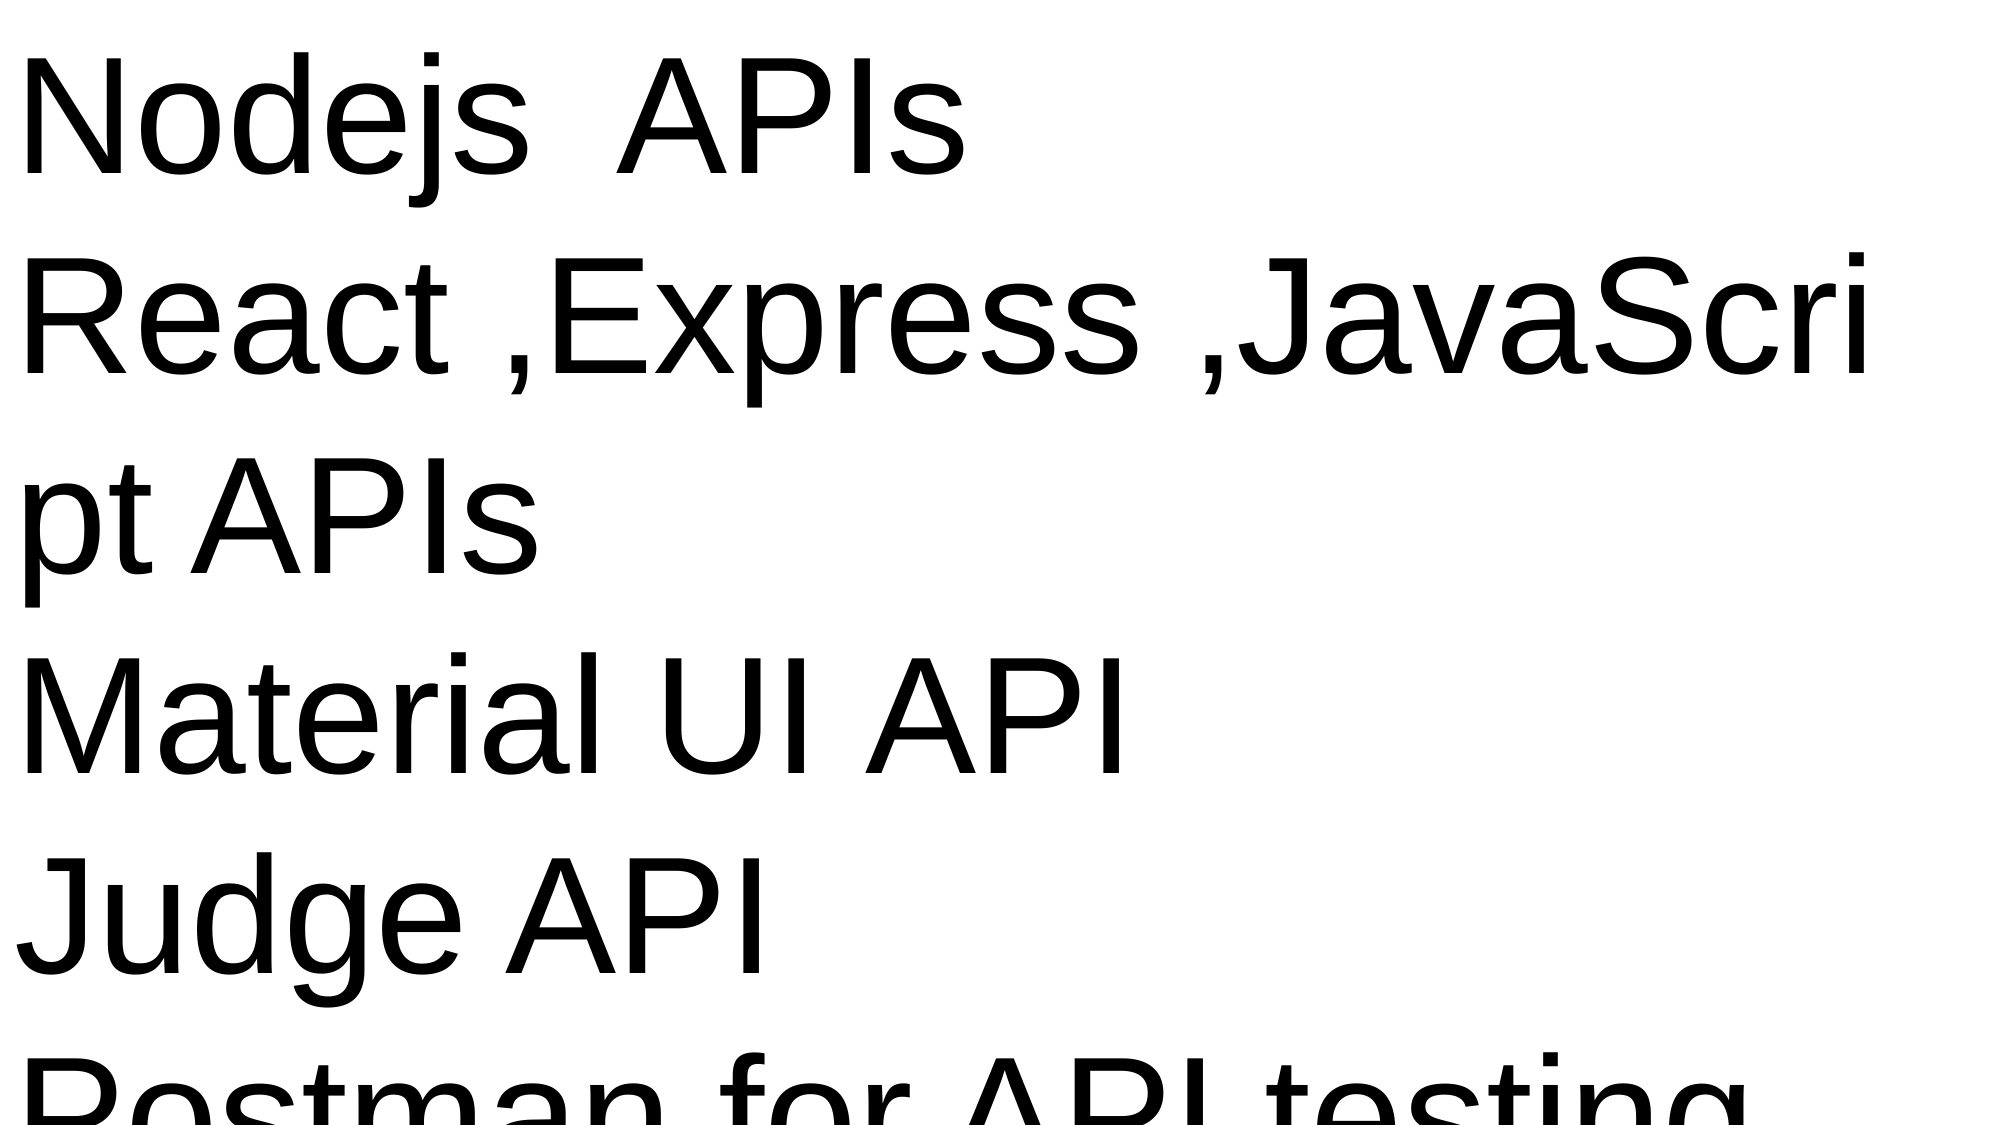

Nodejs  APIs
React ,Express ,JavaScript APIs
Material UI API
Judge API
Postman for API testing